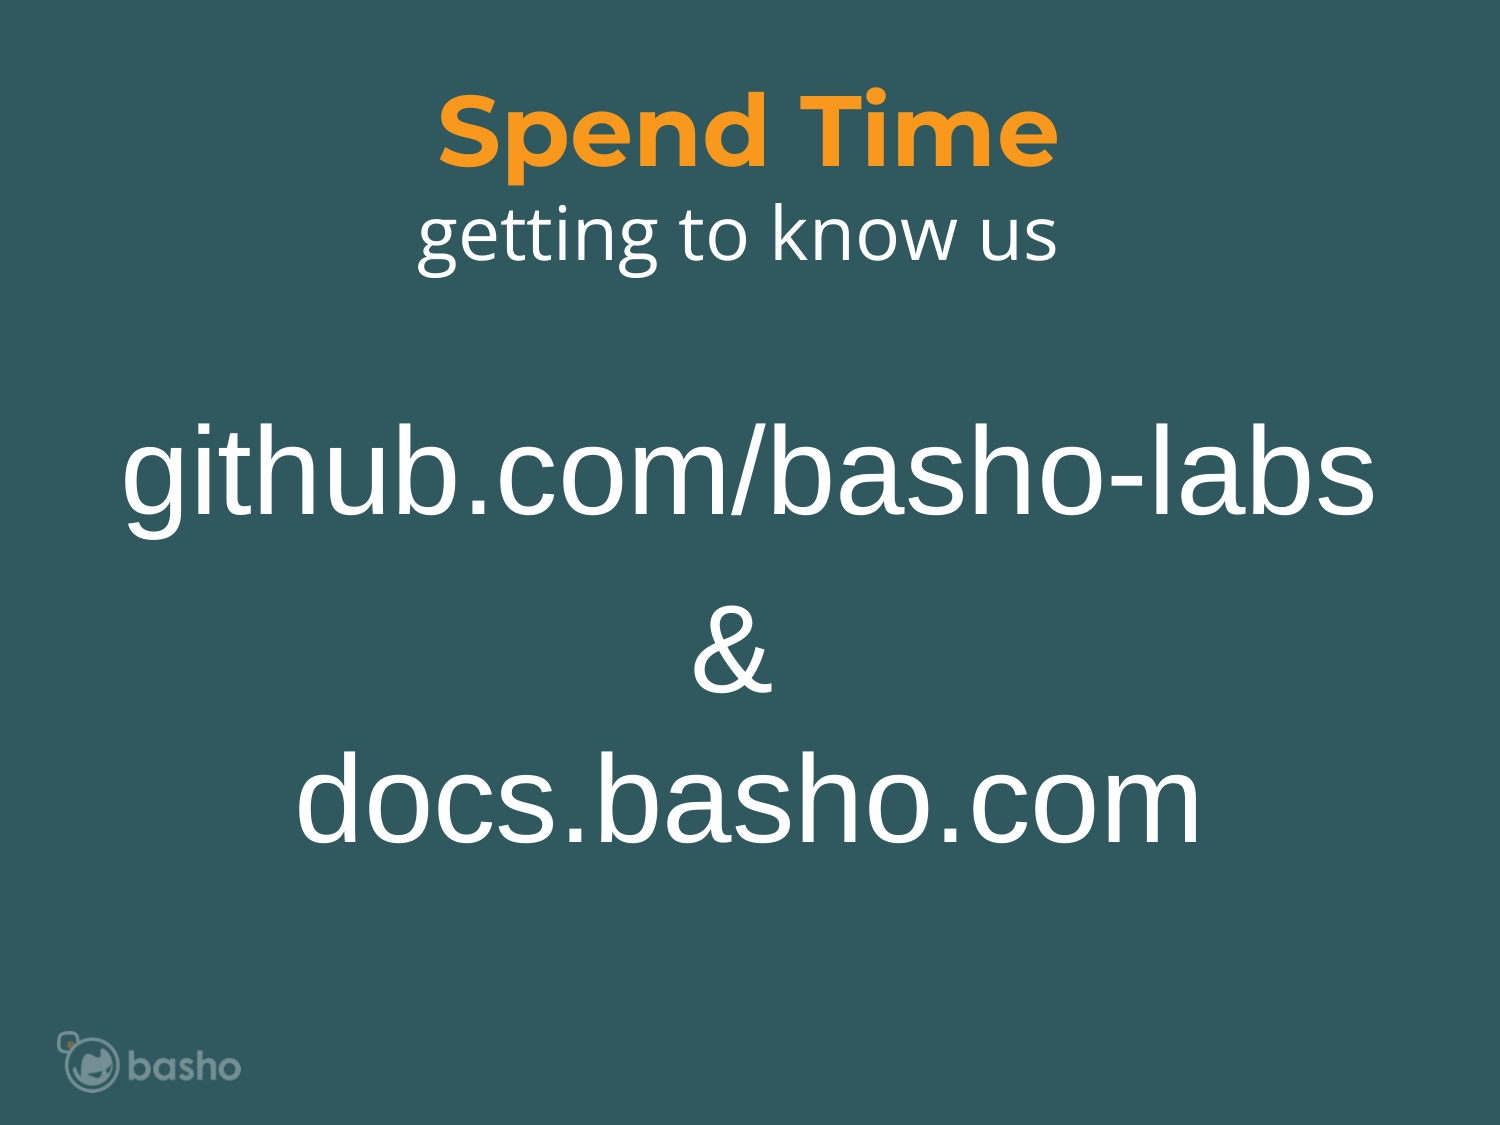

Spend Time
getting to know us
github.com/basho-labs
&
docs.basho.com